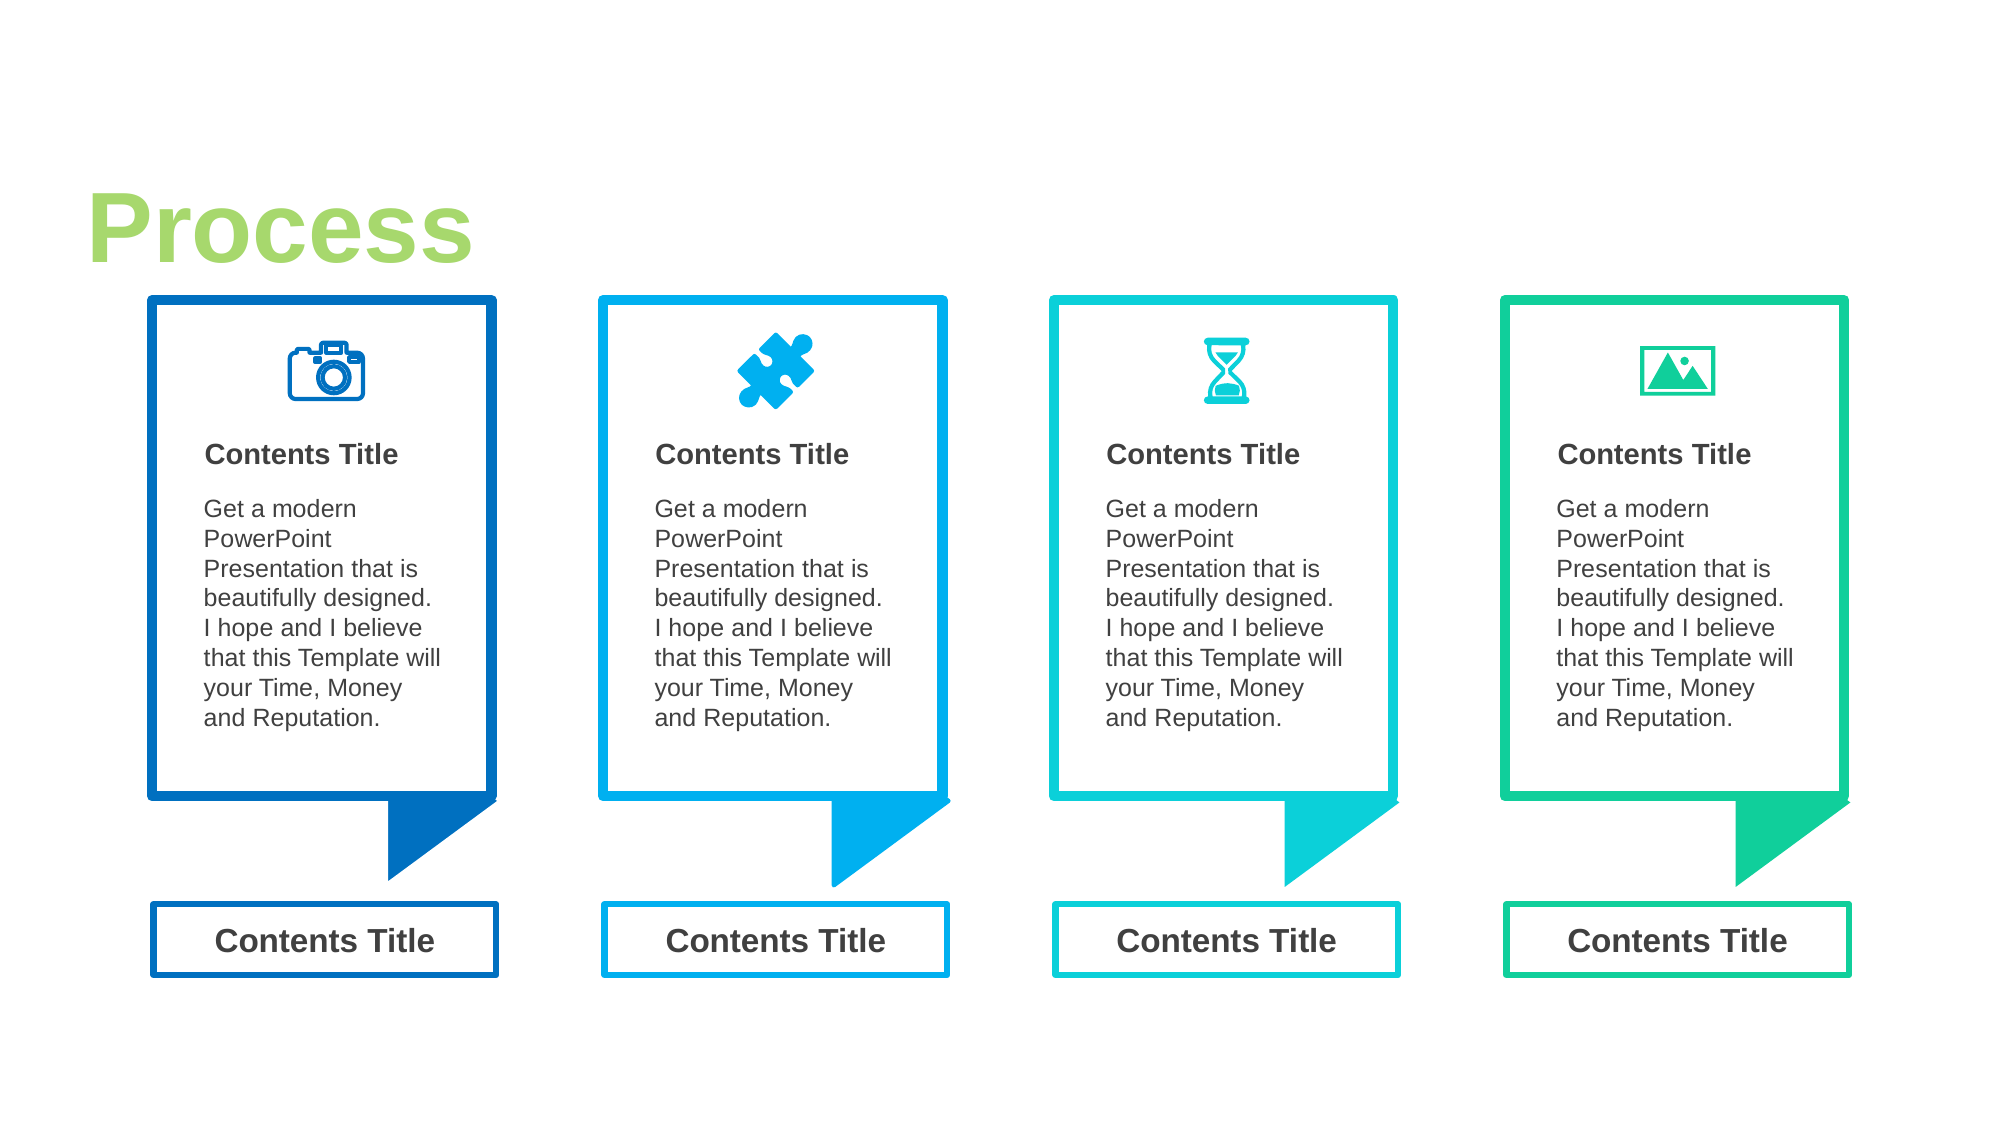

Process

Contents Title
Get a modern PowerPoint  Presentation that is beautifully designed. I hope and I believe that this Template will your Time, Money and Reputation.

Contents Title

Contents Title
Get a modern PowerPoint  Presentation that is beautifully designed. I hope and I believe that this Template will your Time, Money and Reputation.
Contents Title
Get a modern PowerPoint  Presentation that is beautifully designed. I hope and I believe that this Template will your Time, Money and Reputation.
Contents Title
Get a modern PowerPoint  Presentation that is beautifully designed. I hope and I believe that this Template will your Time, Money and Reputation.

Contents Title
Contents Title
Contents Title